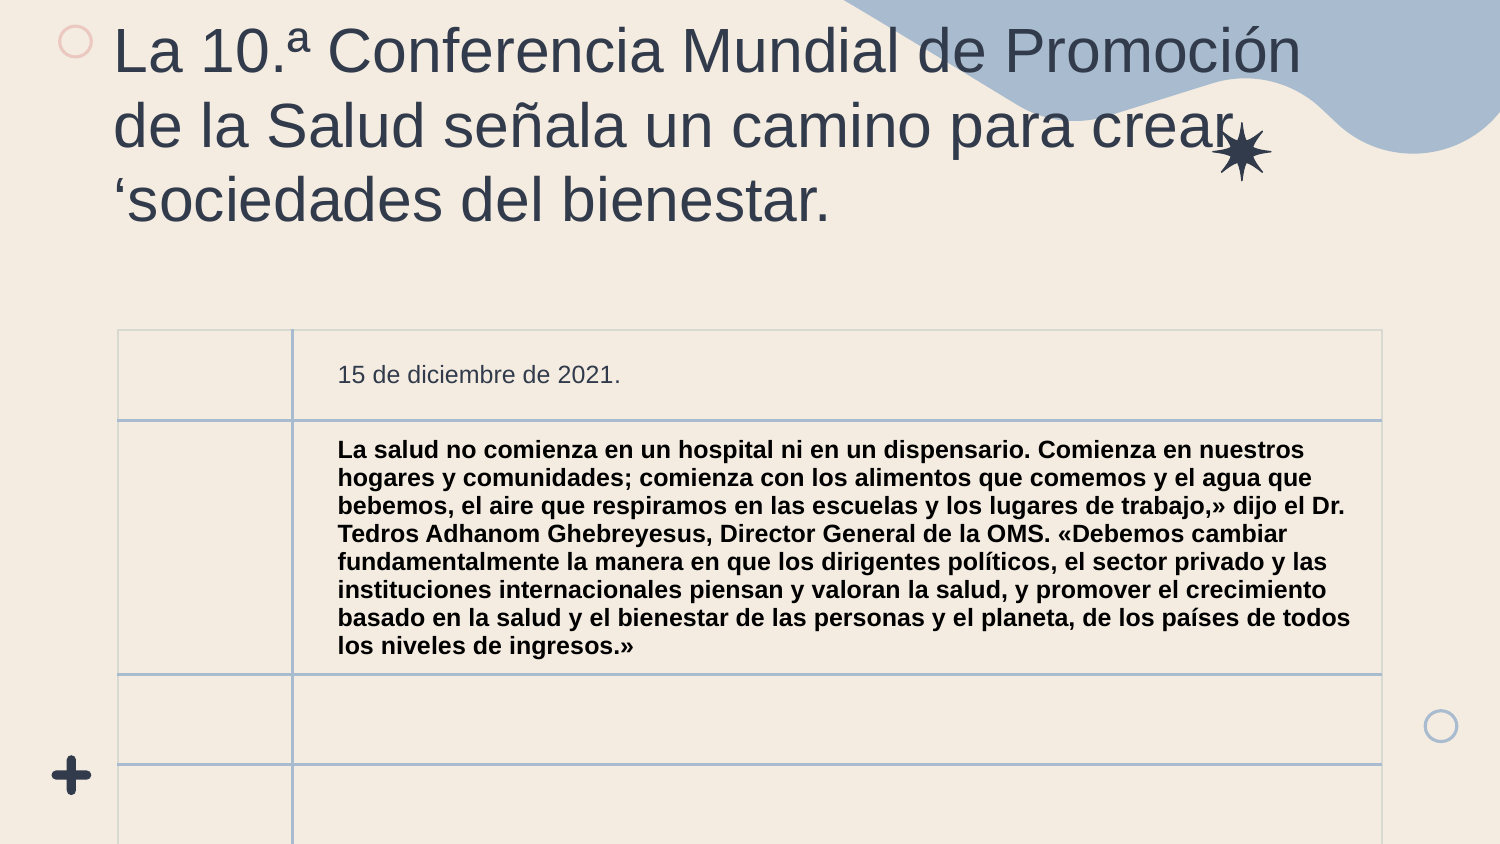

# La 10.ª Conferencia Mundial de Promoción de la Salud señala un camino para crear ‘sociedades del bienestar.

|  | 15 de diciembre de 2021. |
| --- | --- |
|  | La salud no comienza en un hospital ni en un dispensario. Comienza en nuestros hogares y comunidades; comienza con los alimentos que comemos y el agua que bebemos, el aire que respiramos en las escuelas y los lugares de trabajo,» dijo el Dr. Tedros Adhanom Ghebreyesus, Director General de la OMS. «Debemos cambiar fundamentalmente la manera en que los dirigentes políticos, el sector privado y las instituciones internacionales piensan y valoran la salud, y promover el crecimiento basado en la salud y el bienestar de las personas y el planeta, de los países de todos los niveles de ingresos.» |
|  |  |
|  |  |
|  |  |